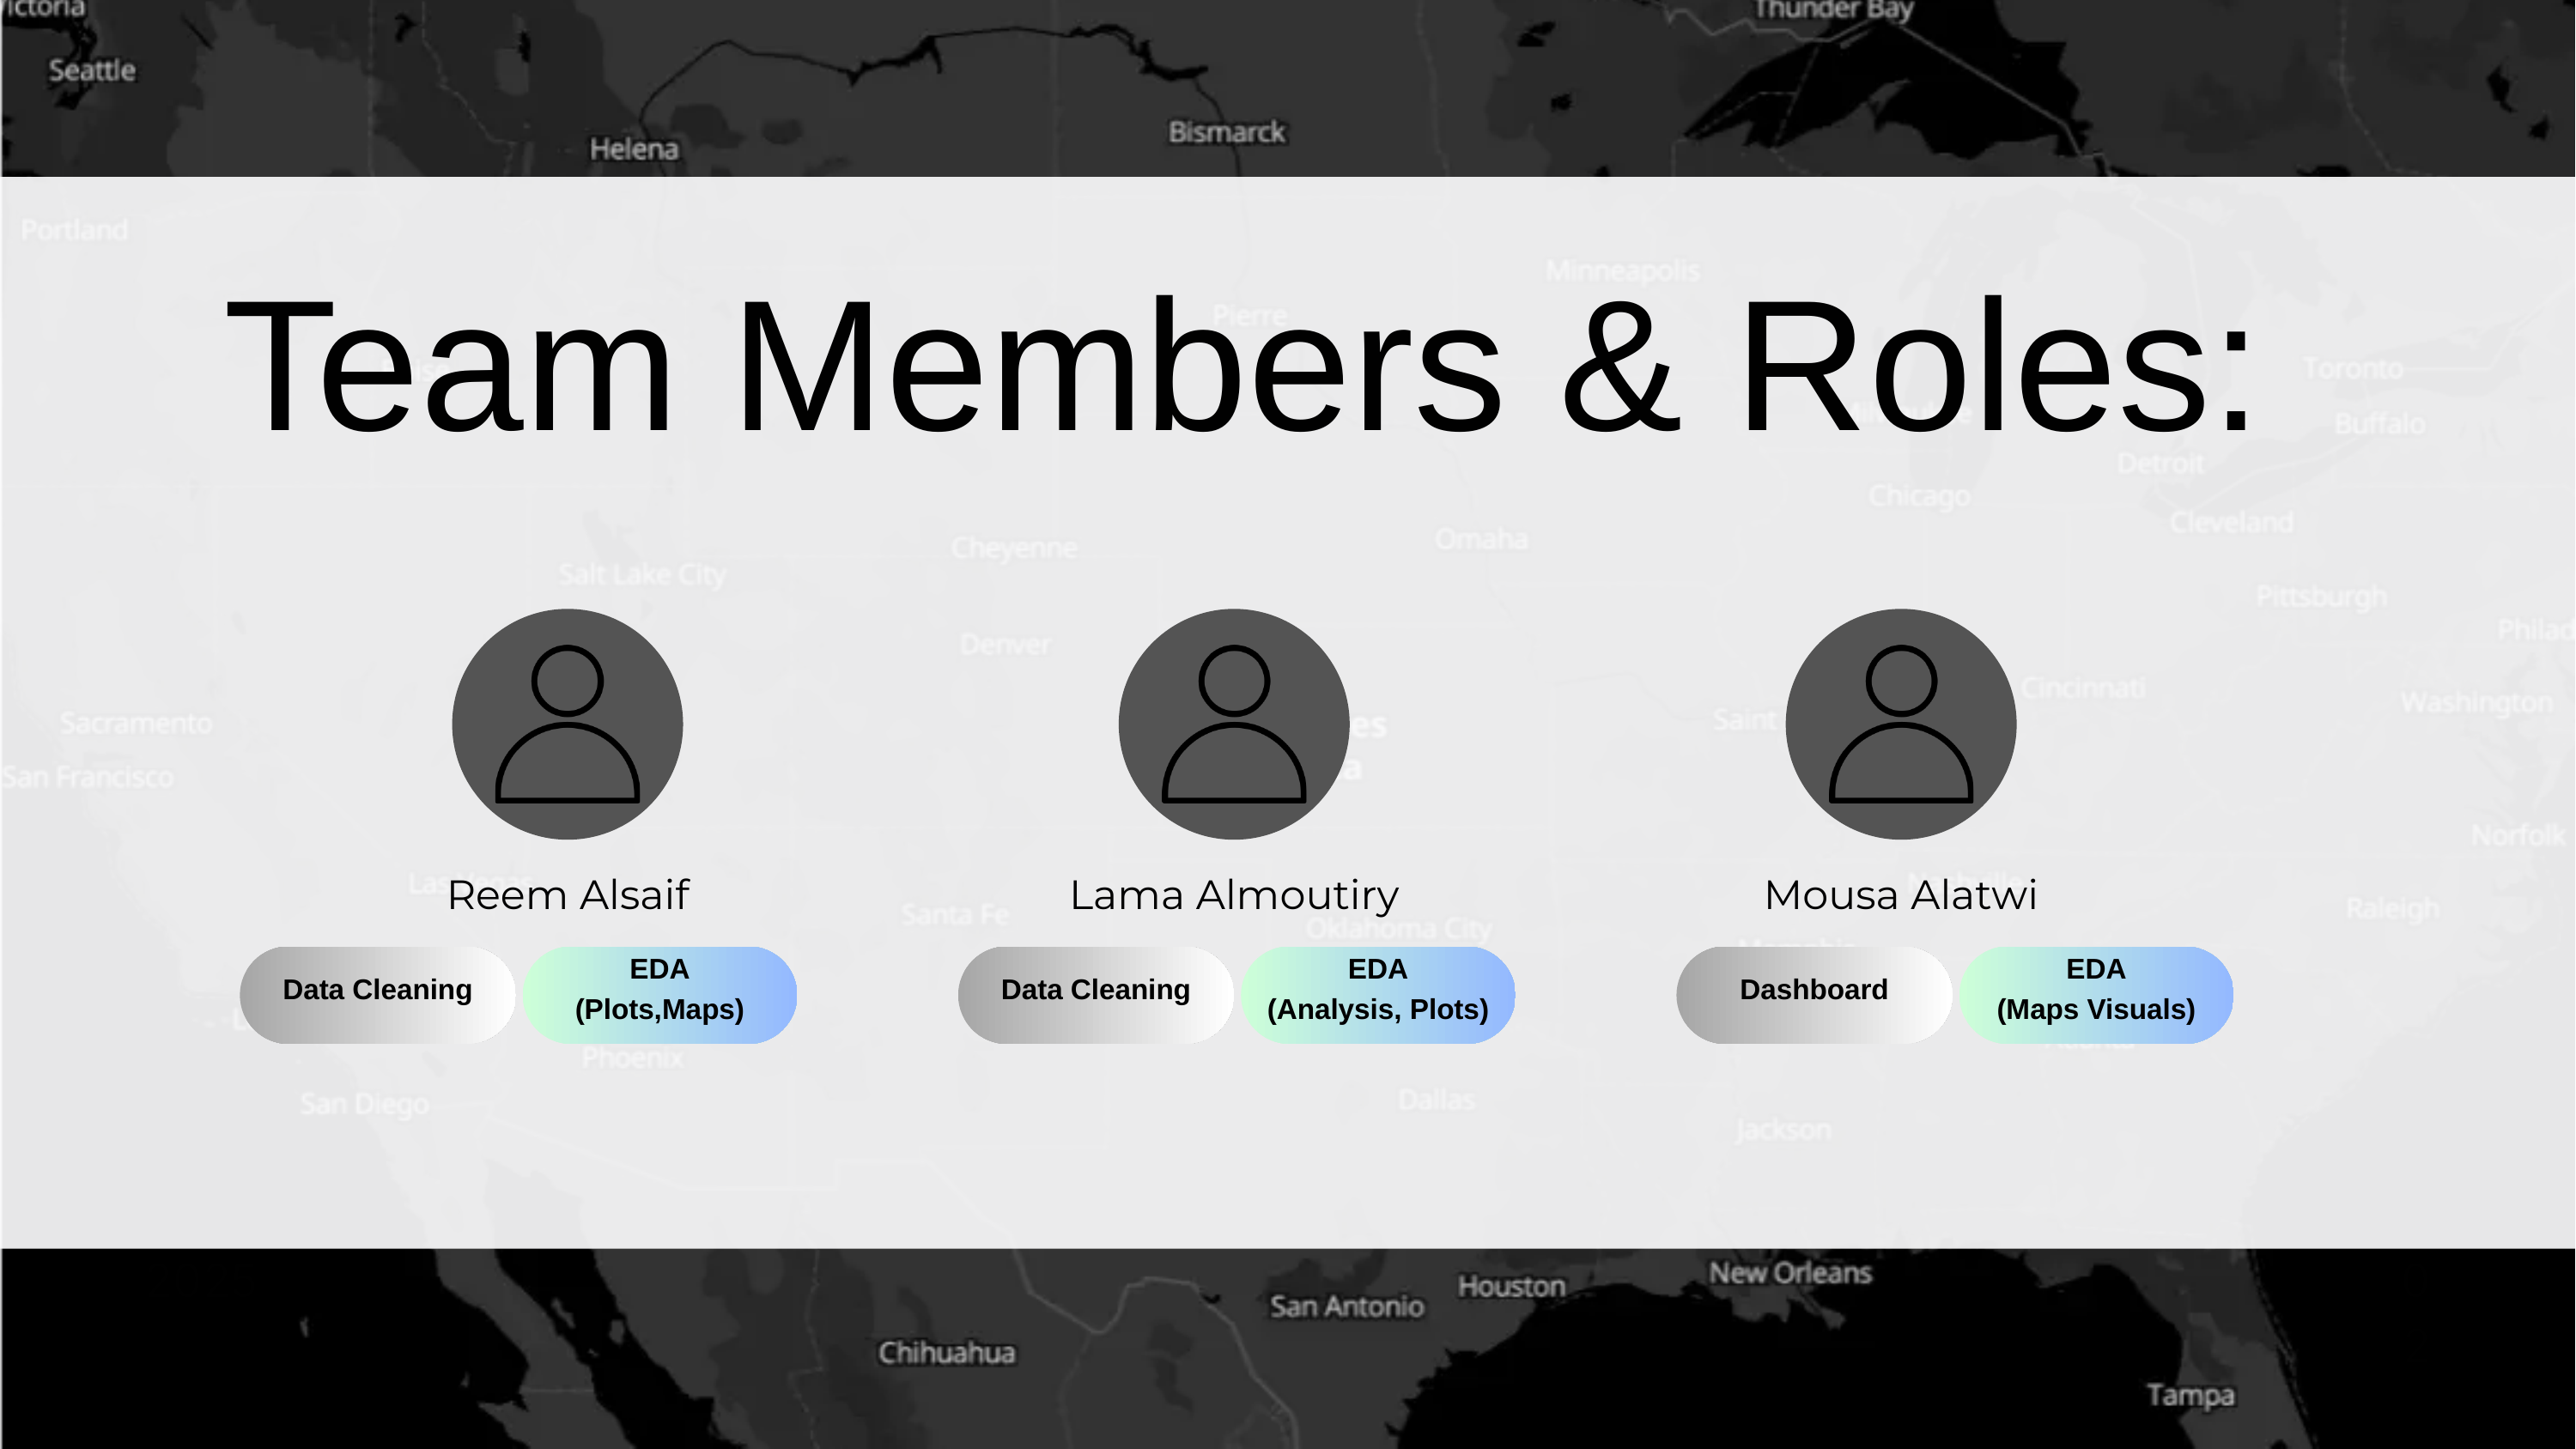

Team Members & Roles:

Reem Alsaif
Lama Almoutiry
Mousa Alatwi

Data Cleaning

EDA
(Plots,Maps)

Data Cleaning

EDA
(Analysis, Plots)

Dashboard

EDA
(Maps Visuals)
2025
02